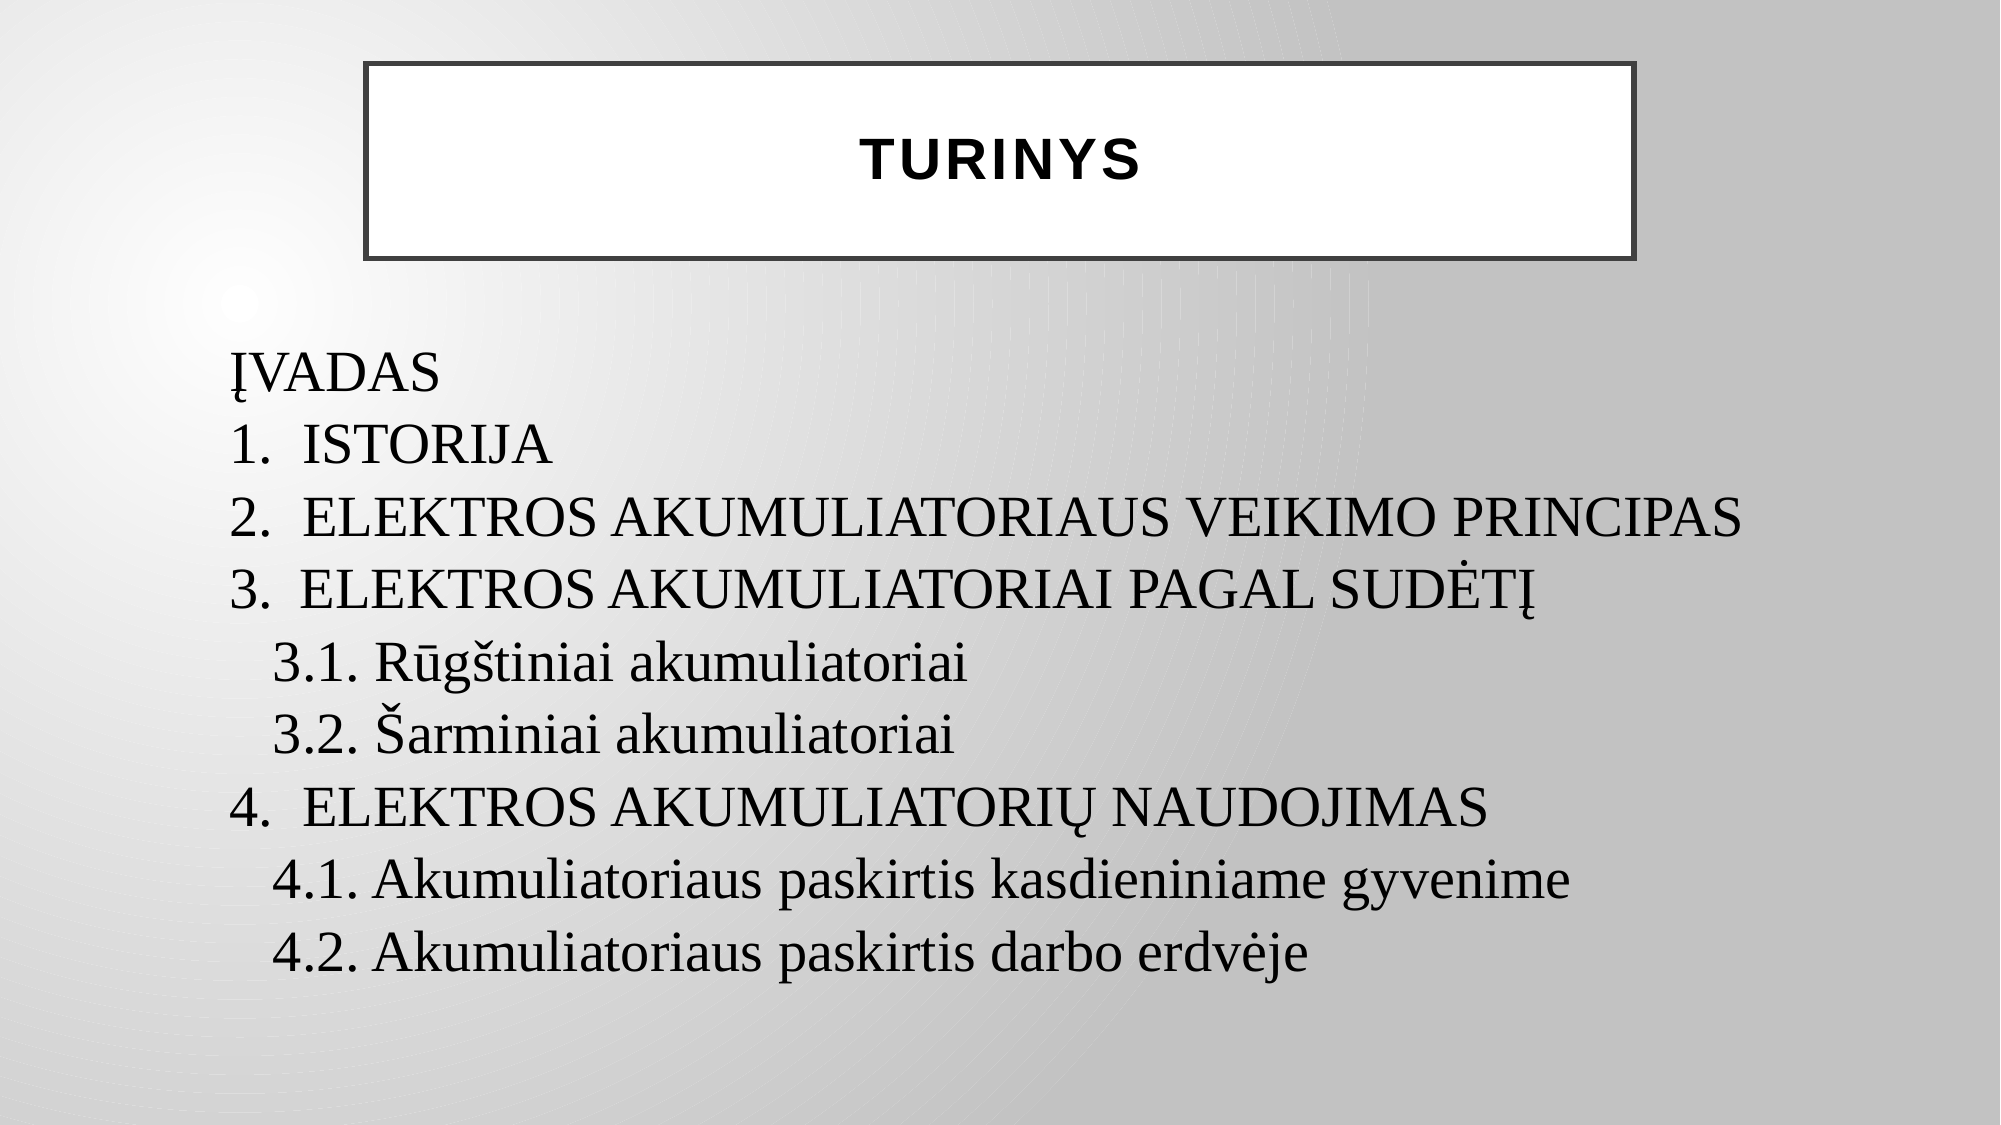

# Turinys
ĮVADAS
1.  ISTORIJA
2.  ELEKTROS AKUMULIATORIAUS VEIKIMO PRINCIPAS
3.  ELEKTROS AKUMULIATORIAI PAGAL SUDĖTĮ
   3.1. Rūgštiniai akumuliatoriai
   3.2. Šarminiai akumuliatoriai
4.  ELEKTROS AKUMULIATORIŲ NAUDOJIMAS
   4.1. Akumuliatoriaus paskirtis kasdieniniame gyvenime
   4.2. Akumuliatoriaus paskirtis darbo erdvėje